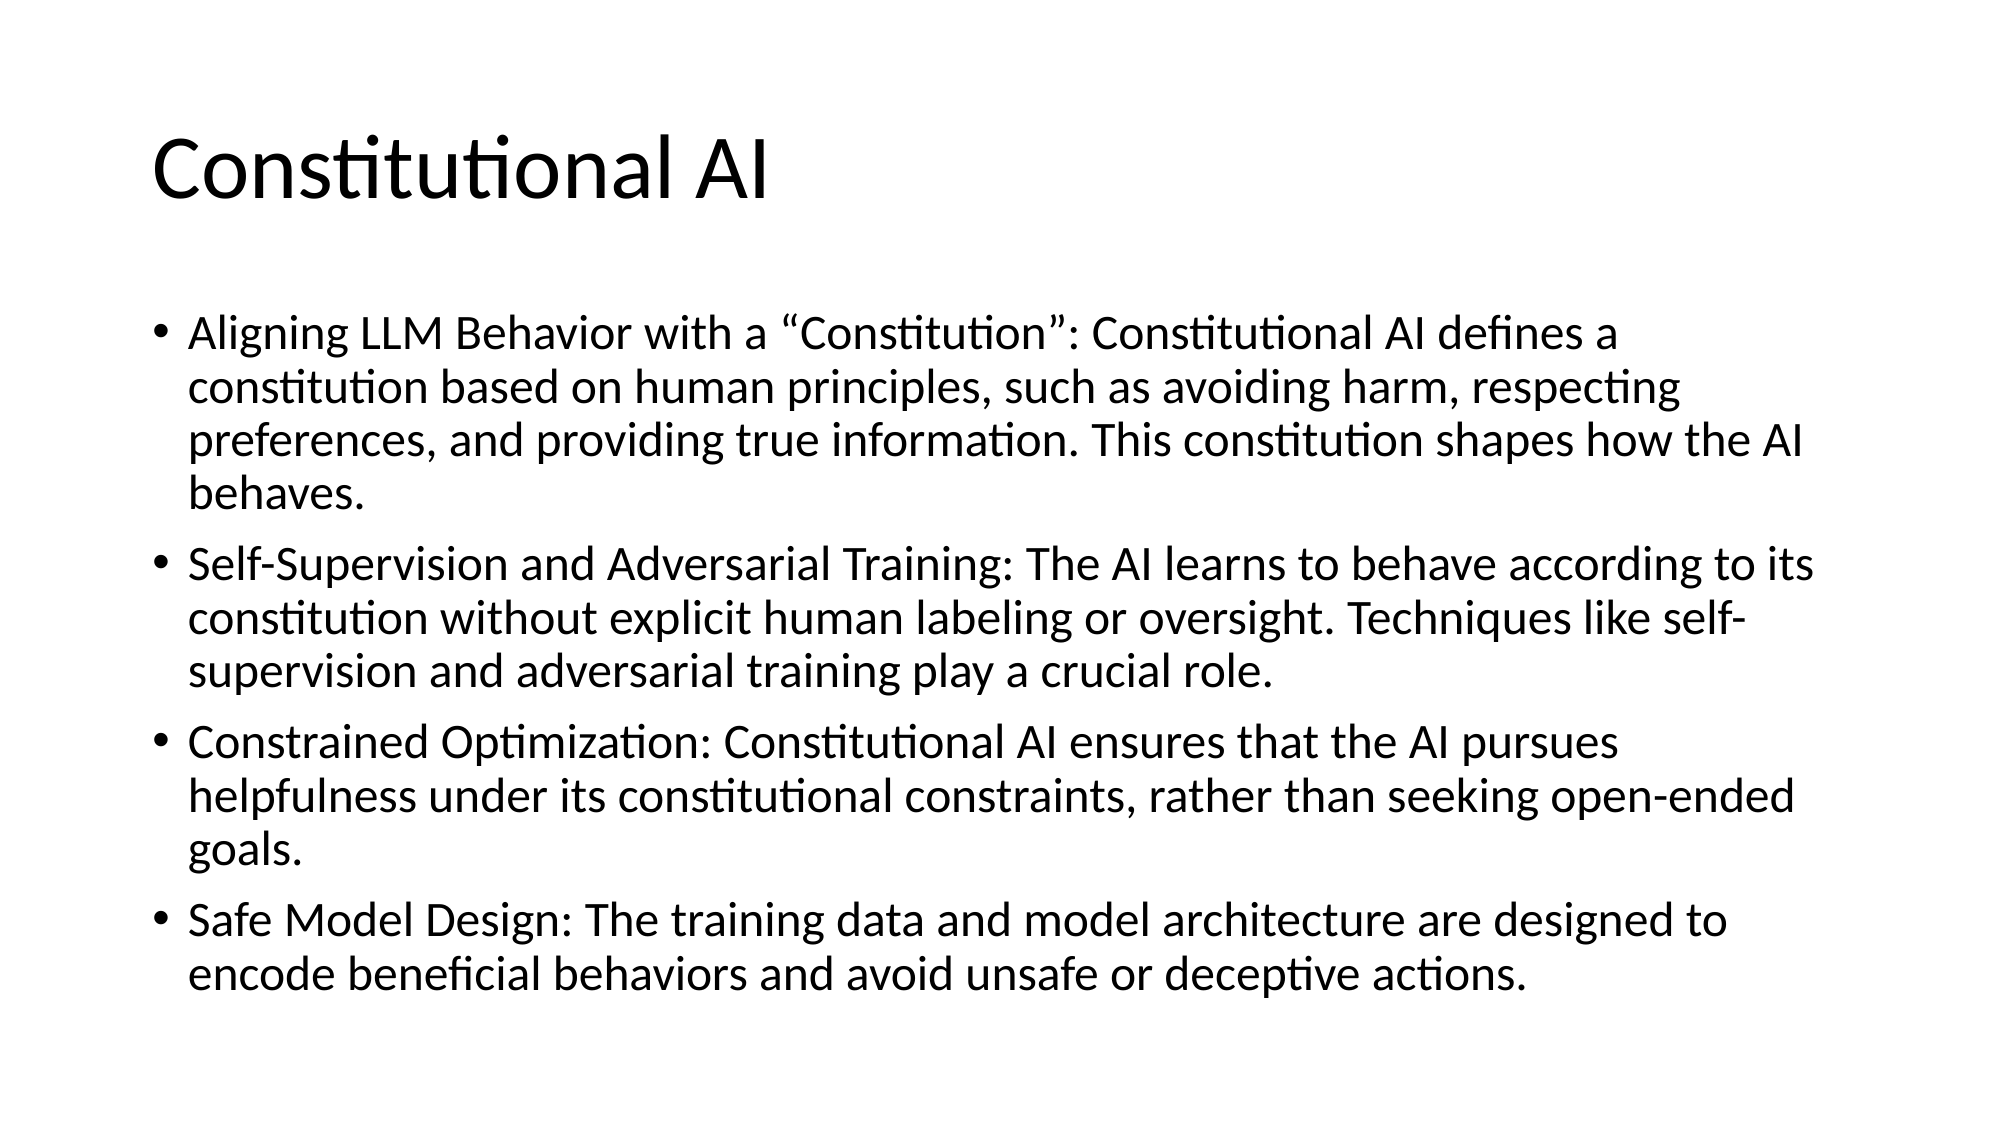

# Constitutional AI
Aligning LLM Behavior with a “Constitution”: Constitutional AI defines a constitution based on human principles, such as avoiding harm, respecting preferences, and providing true information. This constitution shapes how the AI behaves.
Self-Supervision and Adversarial Training: The AI learns to behave according to its constitution without explicit human labeling or oversight. Techniques like self-supervision and adversarial training play a crucial role.
Constrained Optimization: Constitutional AI ensures that the AI pursues helpfulness under its constitutional constraints, rather than seeking open-ended goals.
Safe Model Design: The training data and model architecture are designed to encode beneficial behaviors and avoid unsafe or deceptive actions.
24